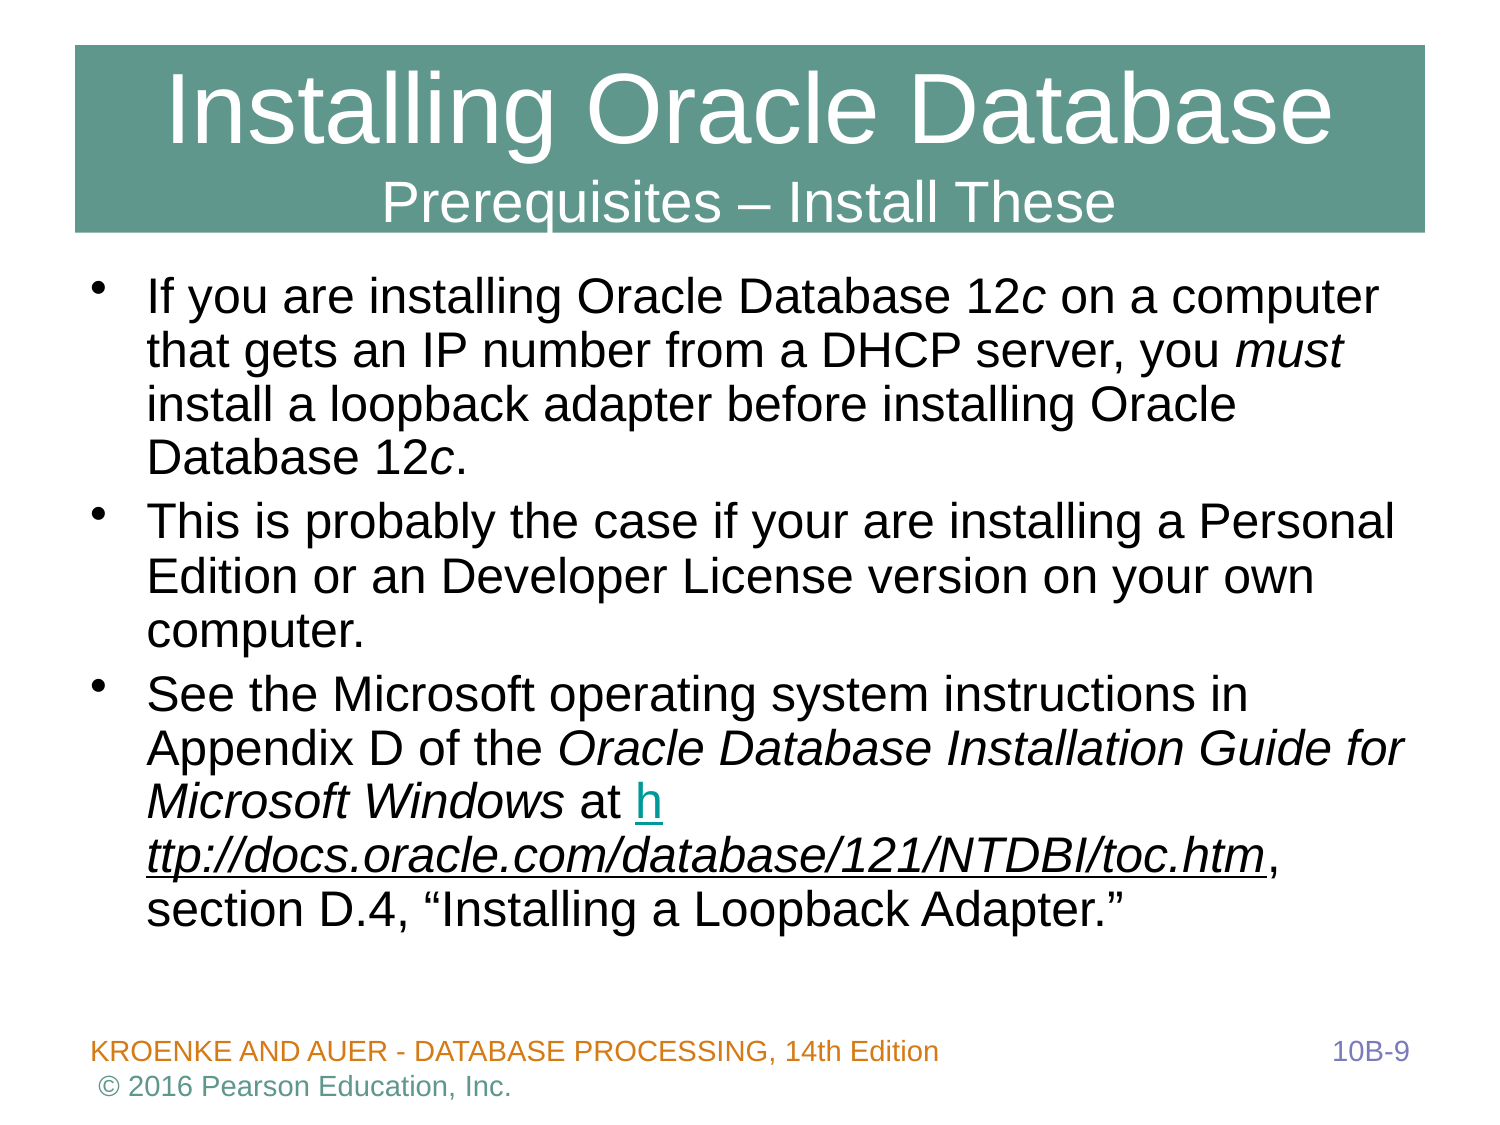

# Installing Oracle Database Prerequisites – Install These
If you are installing Oracle Database 12c on a computer that gets an IP number from a DHCP server, you must install a loopback adapter before installing Oracle Database 12c.
This is probably the case if your are installing a Personal Edition or an Developer License version on your own computer.
See the Microsoft operating system instructions in Appendix D of the Oracle Database Installation Guide for Microsoft Windows at http://docs.oracle.com/database/121/NTDBI/toc.htm, section D.4, “Installing a Loopback Adapter.”

10B-9

KROENKE AND AUER - DATABASE PROCESSING, 14th Edition  © 2016 Pearson Education, Inc.